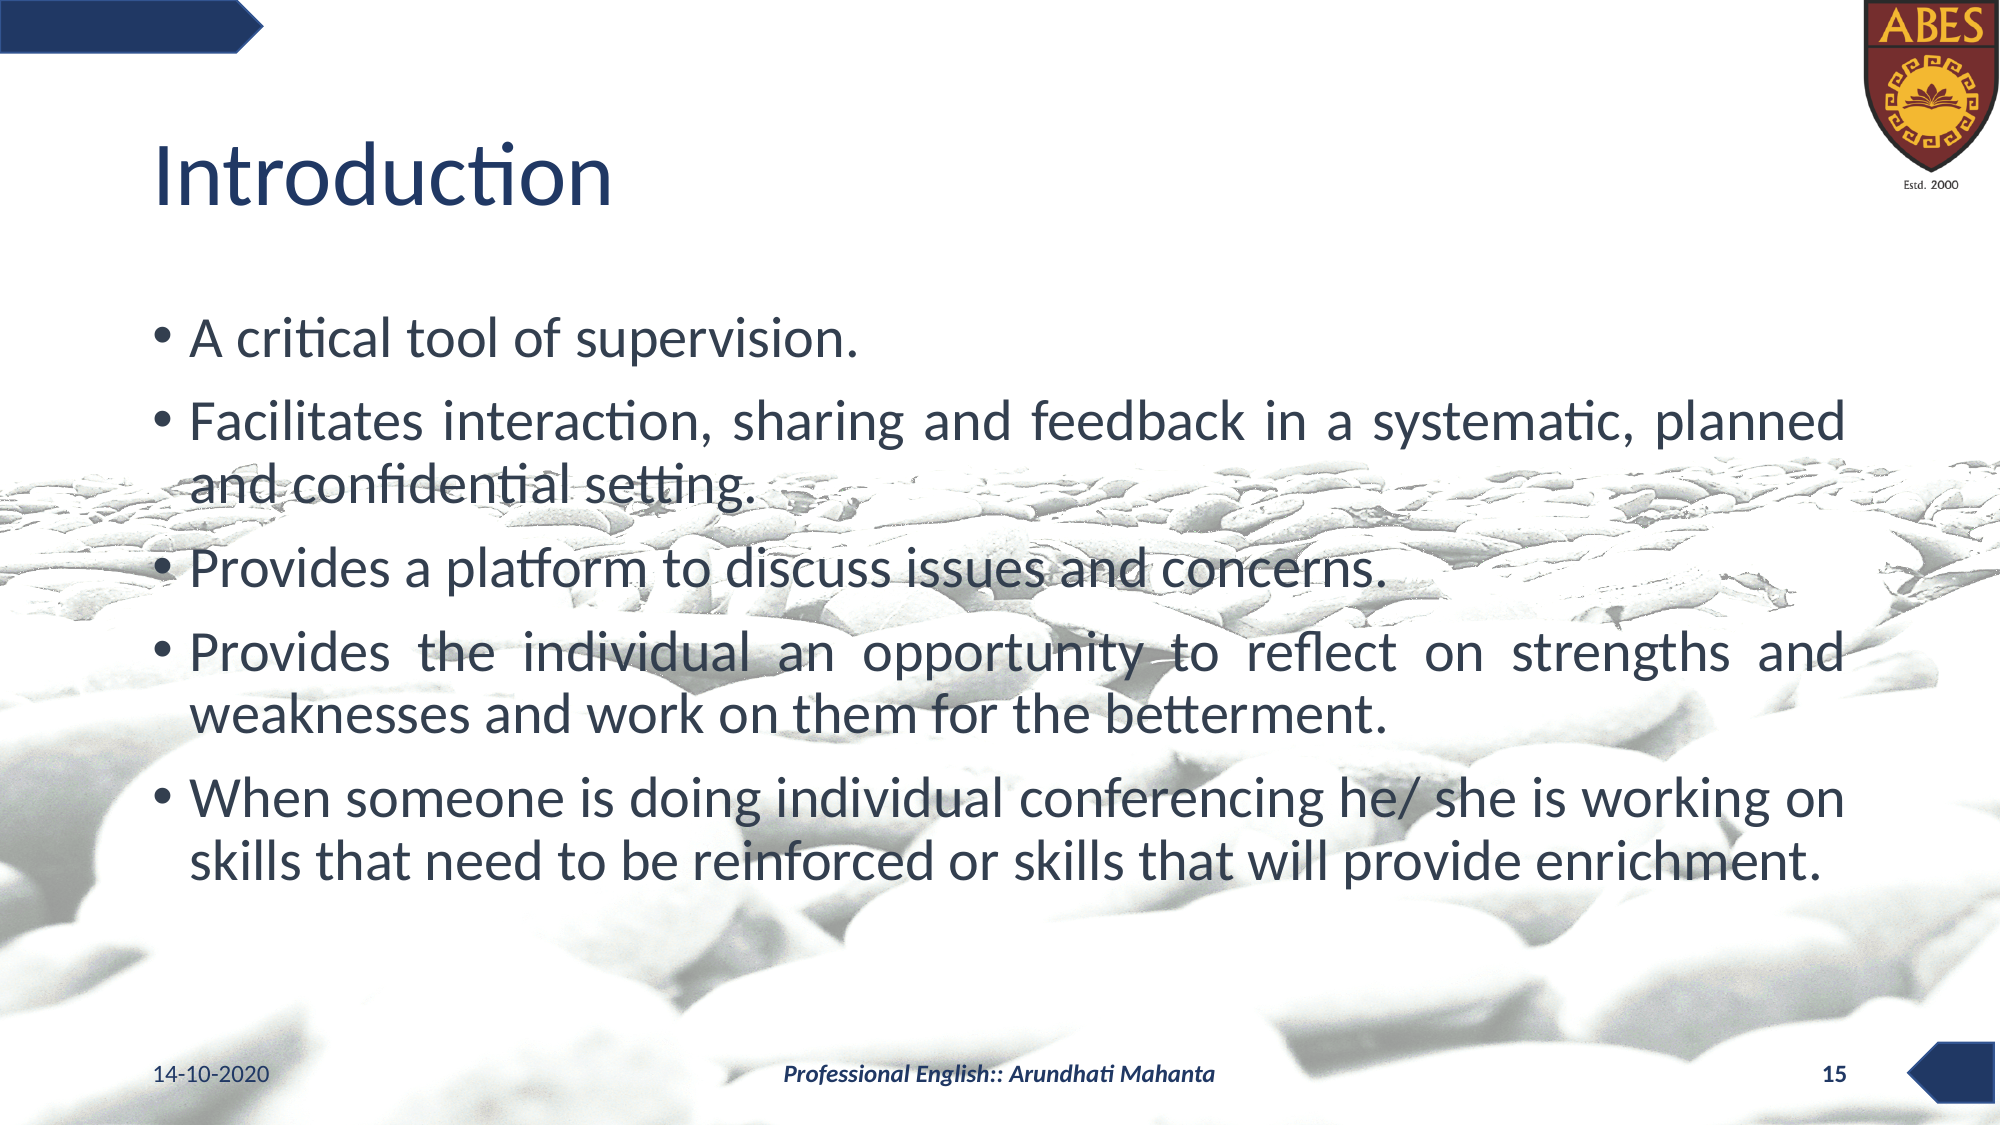

# Introduction
A critical tool of supervision.
Facilitates interaction, sharing and feedback in a systematic, planned and confidential setting.
Provides a platform to discuss issues and concerns.
Provides the individual an opportunity to reflect on strengths and weaknesses and work on them for the betterment.
When someone is doing individual conferencing he/ she is working on skills that need to be reinforced or skills that will provide enrichment.

14-10-2020
Professional English:: Arundhati Mahanta
15